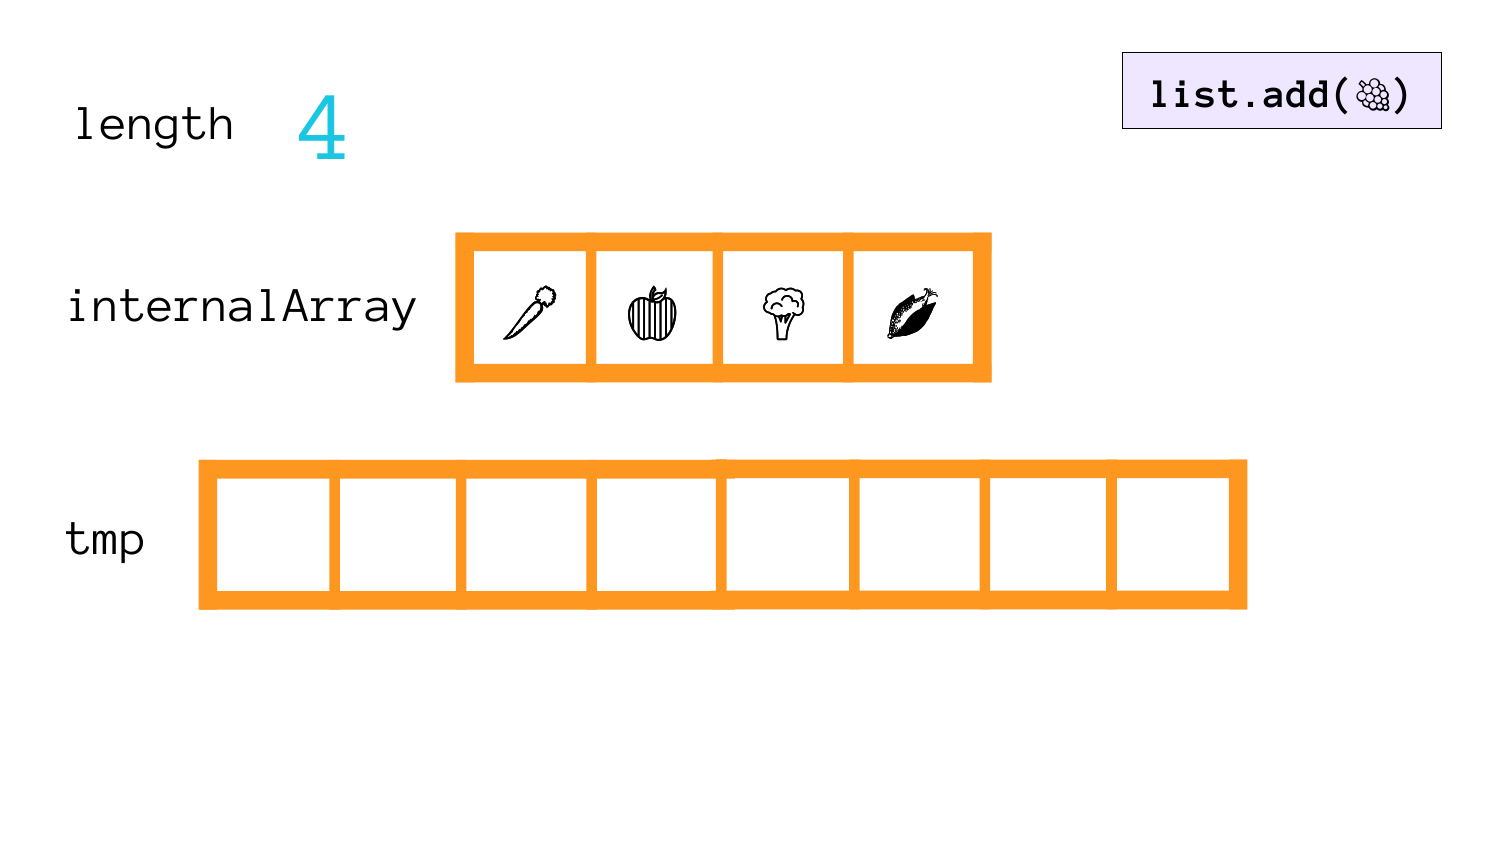

4
list.add(🍇)
length

internalArray
🥕
🥕
🍎
🍎
🥦
🥦
🌽
🌽

tmp